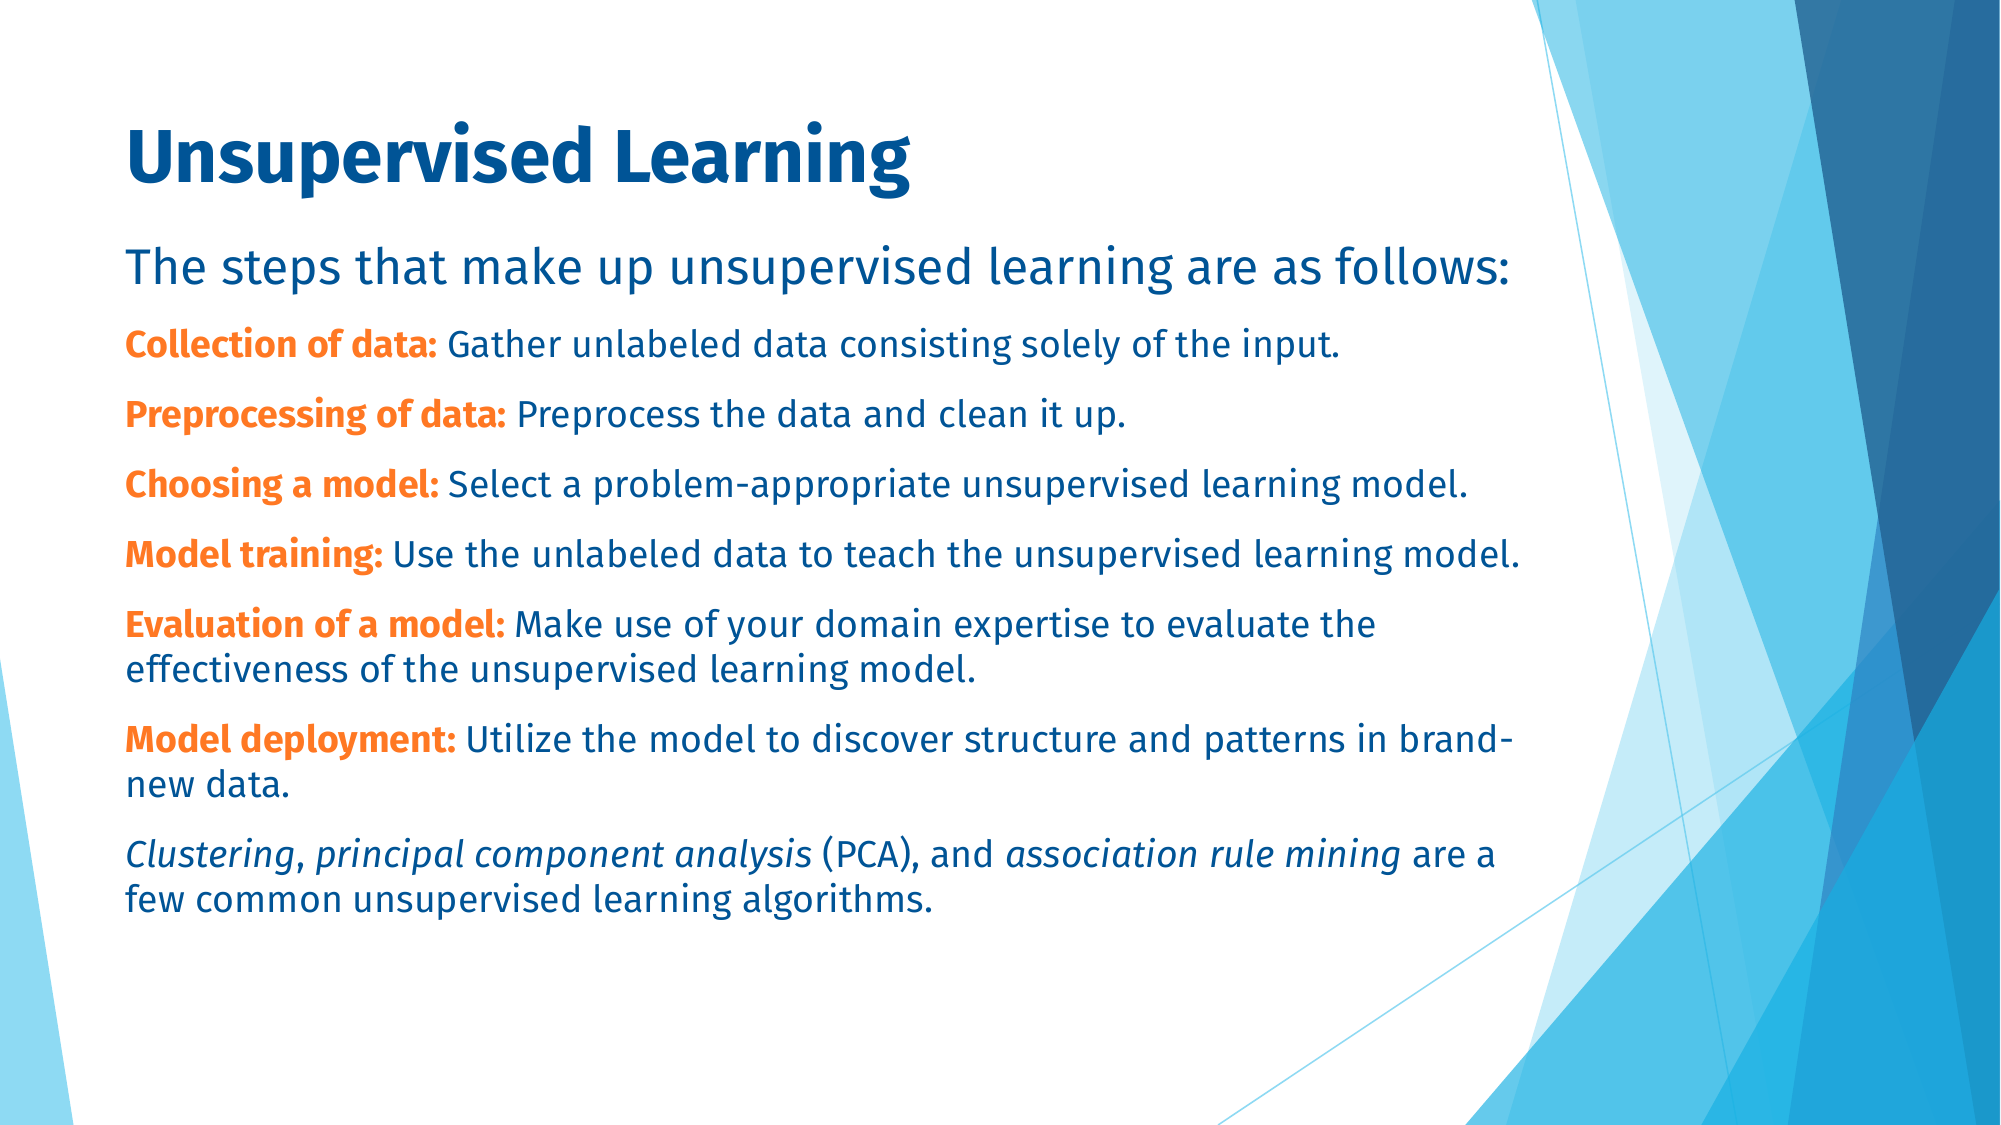

# Unsupervised Learning
The steps that make up unsupervised learning are as follows:
Collection of data: Gather unlabeled data consisting solely of the input.
Preprocessing of data: Preprocess the data and clean it up.
Choosing a model: Select a problem-appropriate unsupervised learning model.
Model training: Use the unlabeled data to teach the unsupervised learning model.
Evaluation of a model: Make use of your domain expertise to evaluate the effectiveness of the unsupervised learning model.
Model deployment: Utilize the model to discover structure and patterns in brand-new data.
Clustering, principal component analysis (PCA), and association rule mining are a few common unsupervised learning algorithms.